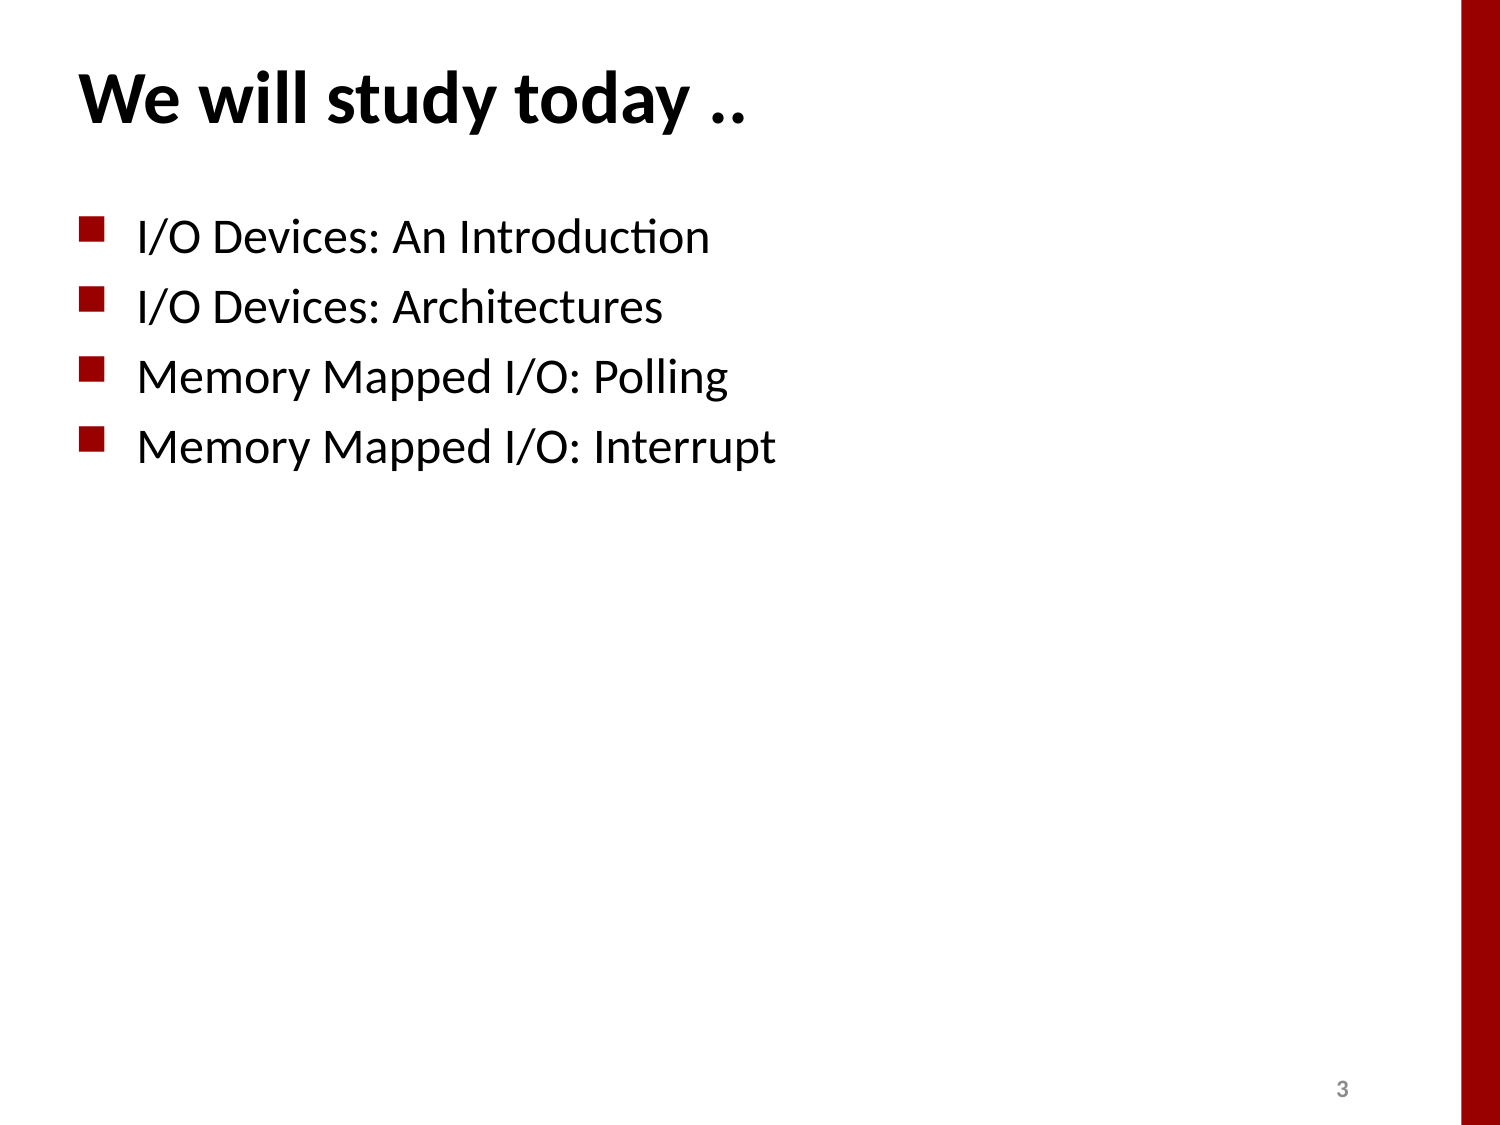

# We will study today ..
I/O Devices: An Introduction
I/O Devices: Architectures
Memory Mapped I/O: Polling
Memory Mapped I/O: Interrupt